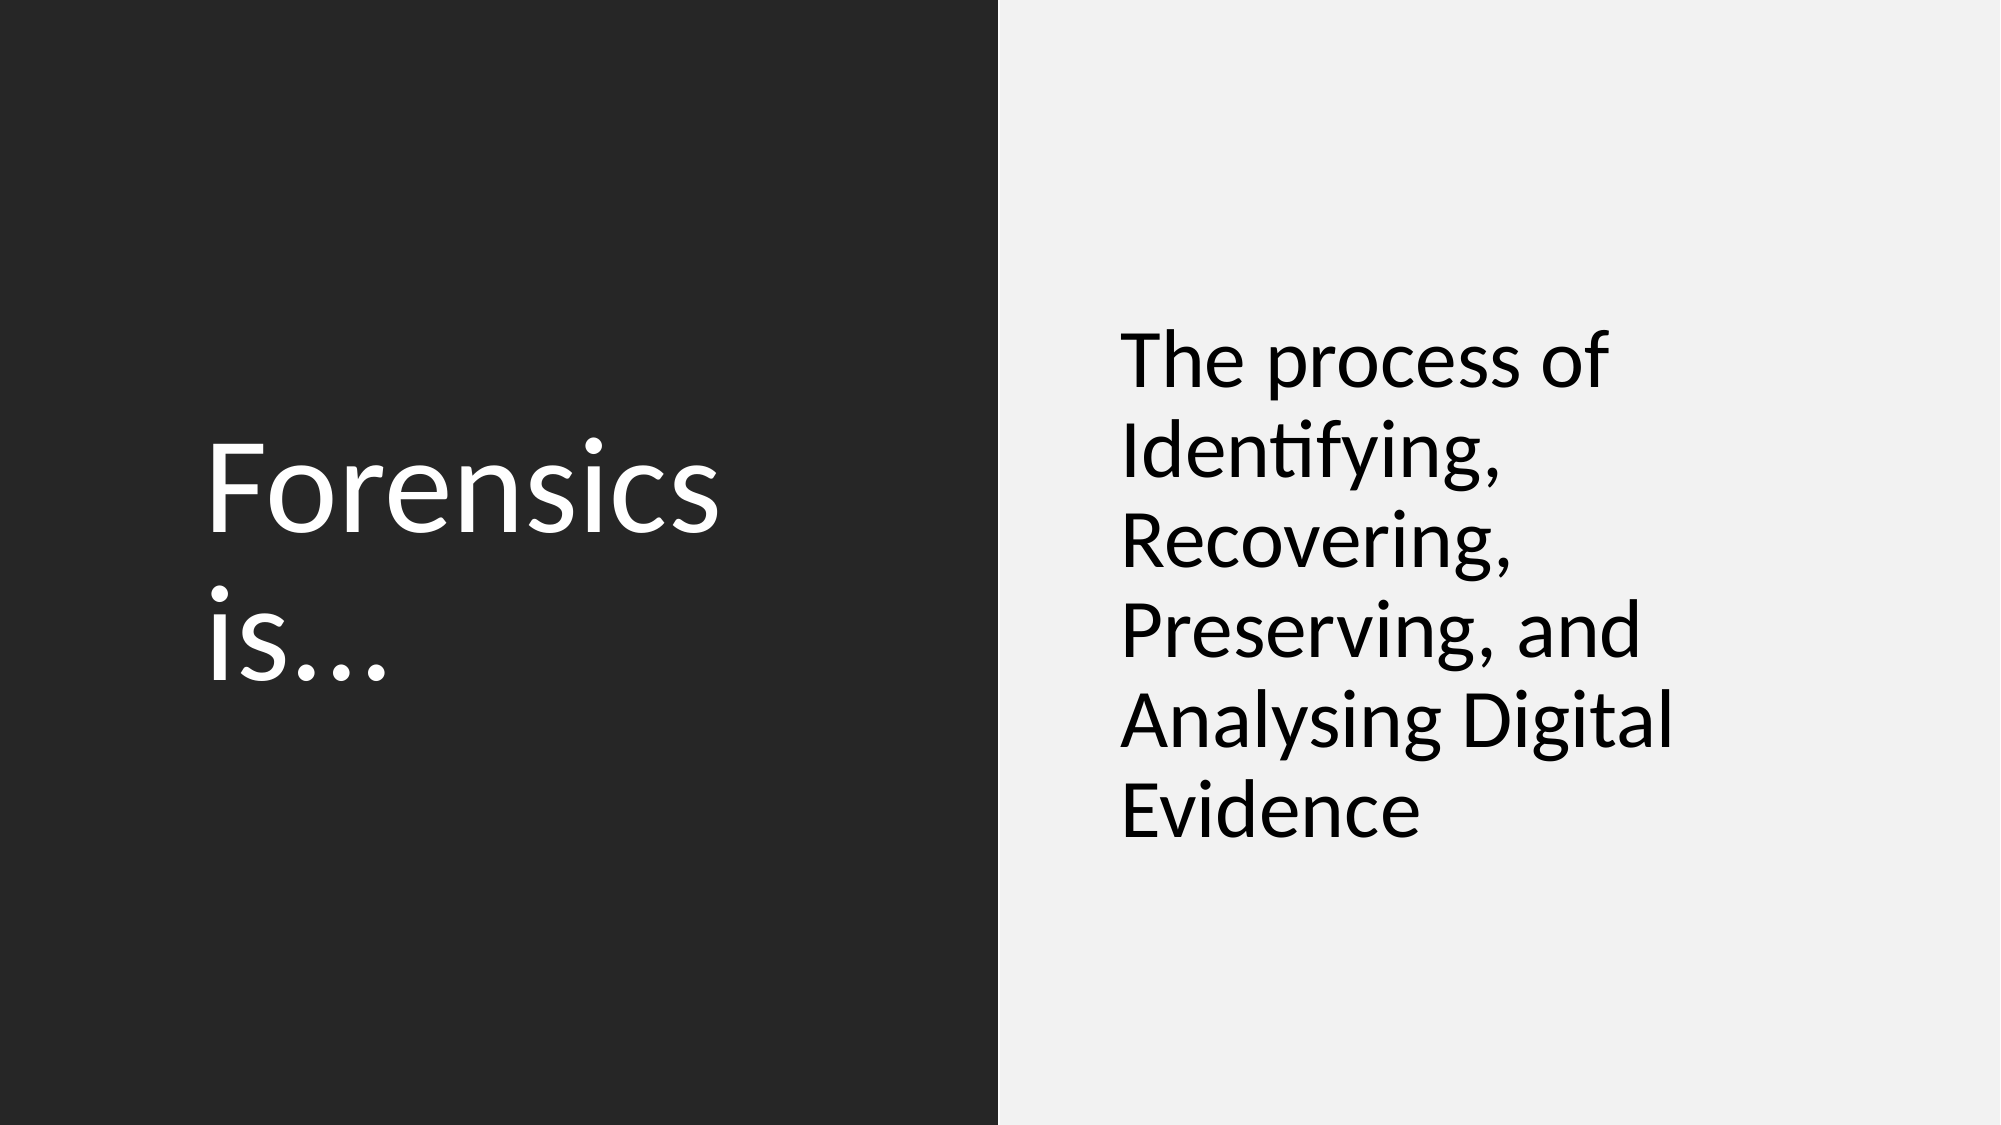

# Forensics is...
The process of Identifying, Recovering, Preserving, and Analysing Digital Evidence